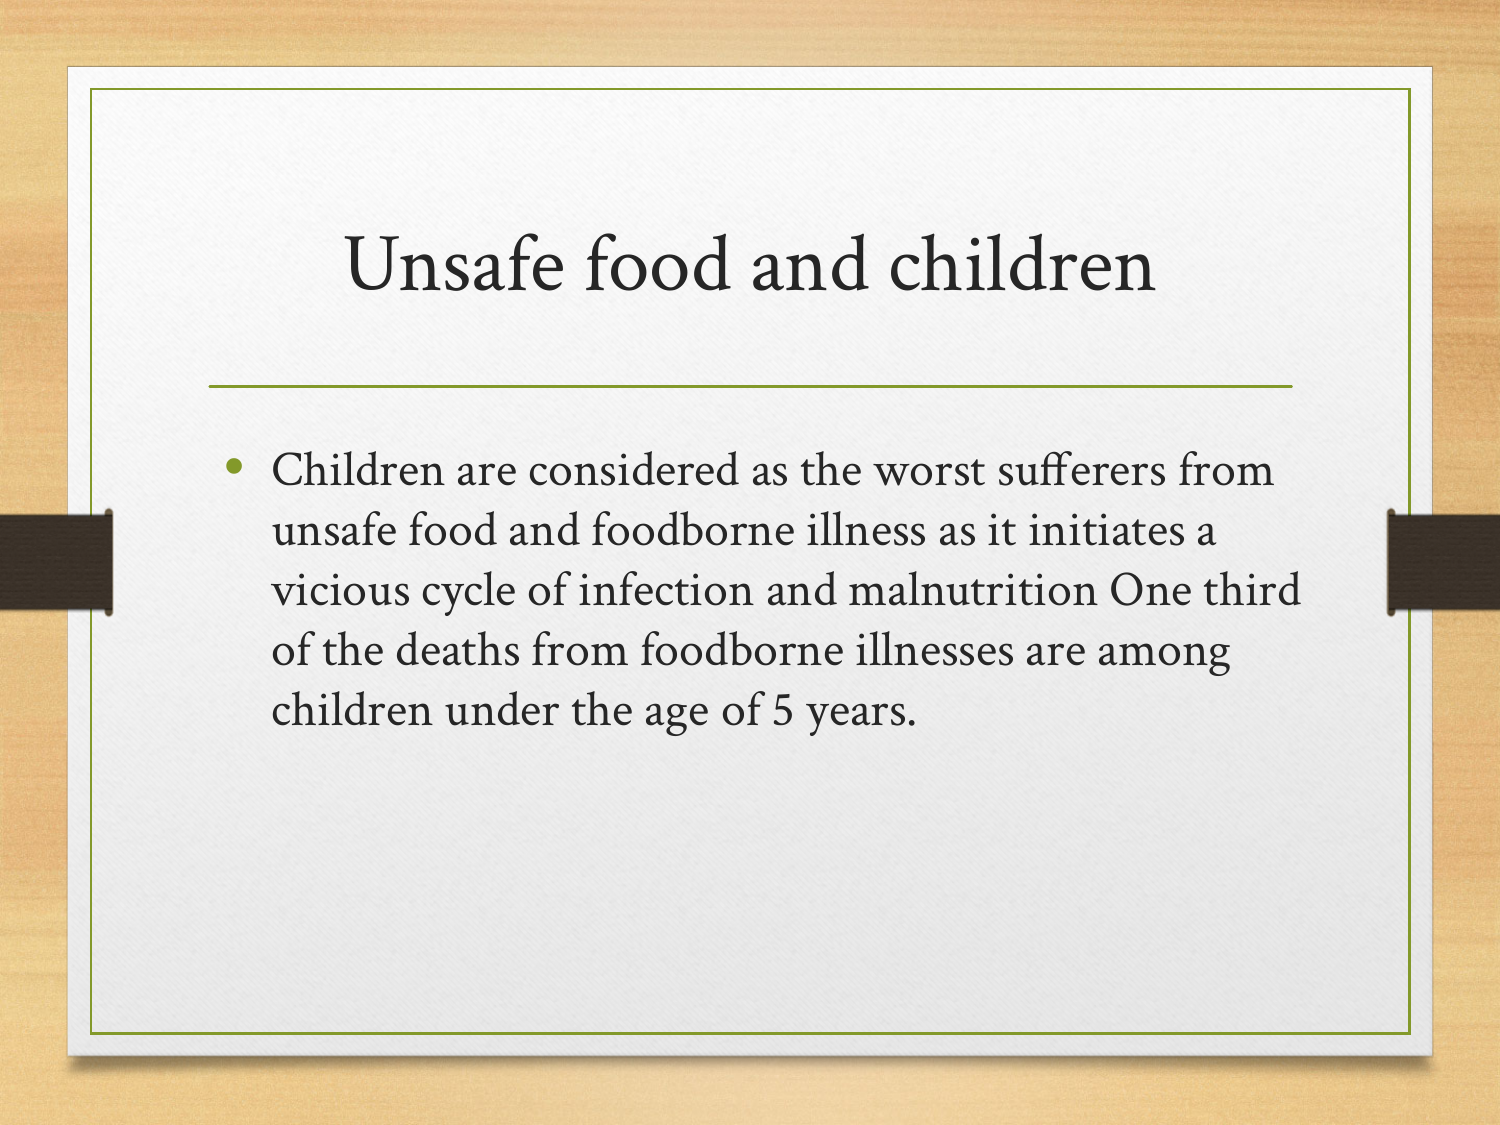

# Unsafe food and children
Children are considered as the worst sufferers from unsafe food and foodborne illness as it initiates a vicious cycle of infection and malnutrition One third of the deaths from foodborne illnesses are among children under the age of 5 years.